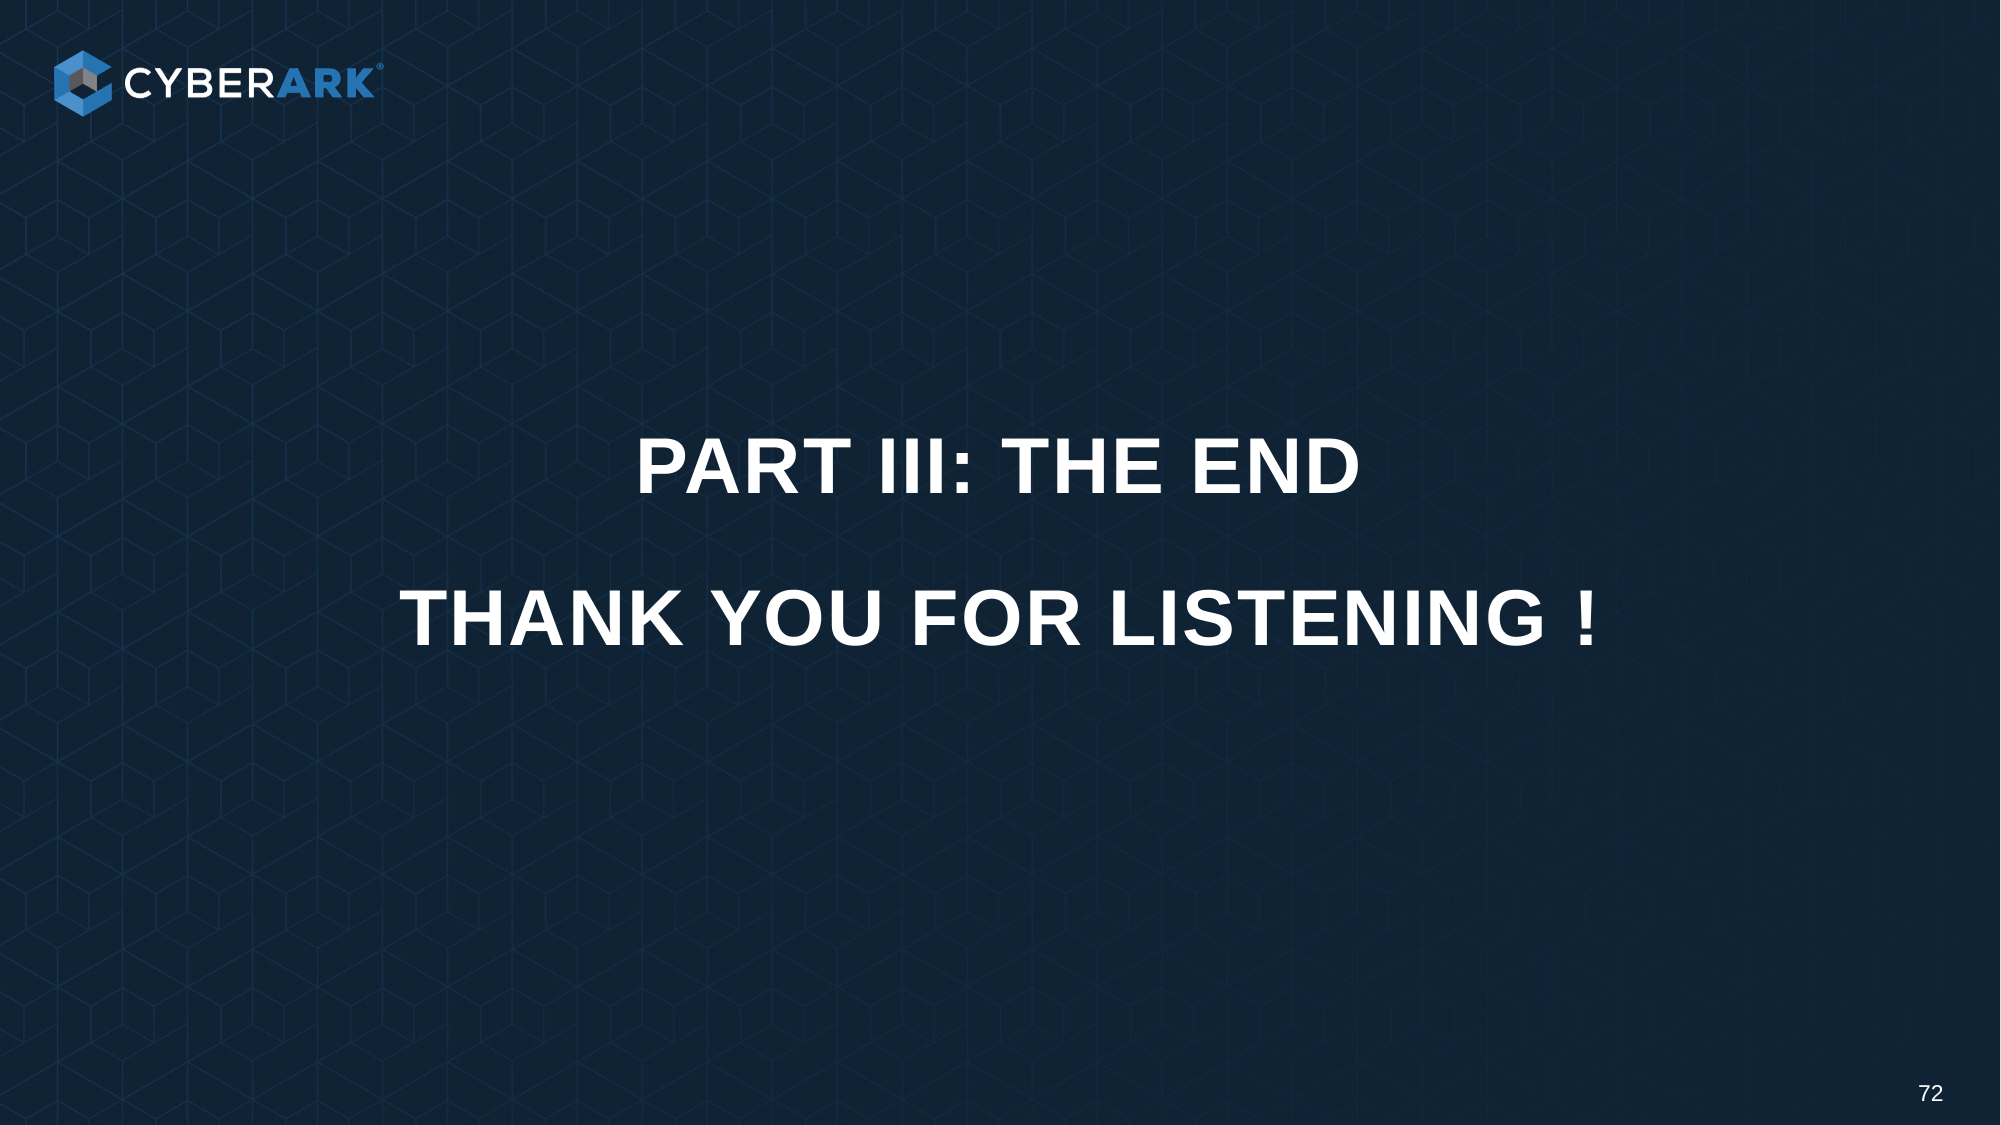

# part III: The end Thank you for listening !
72